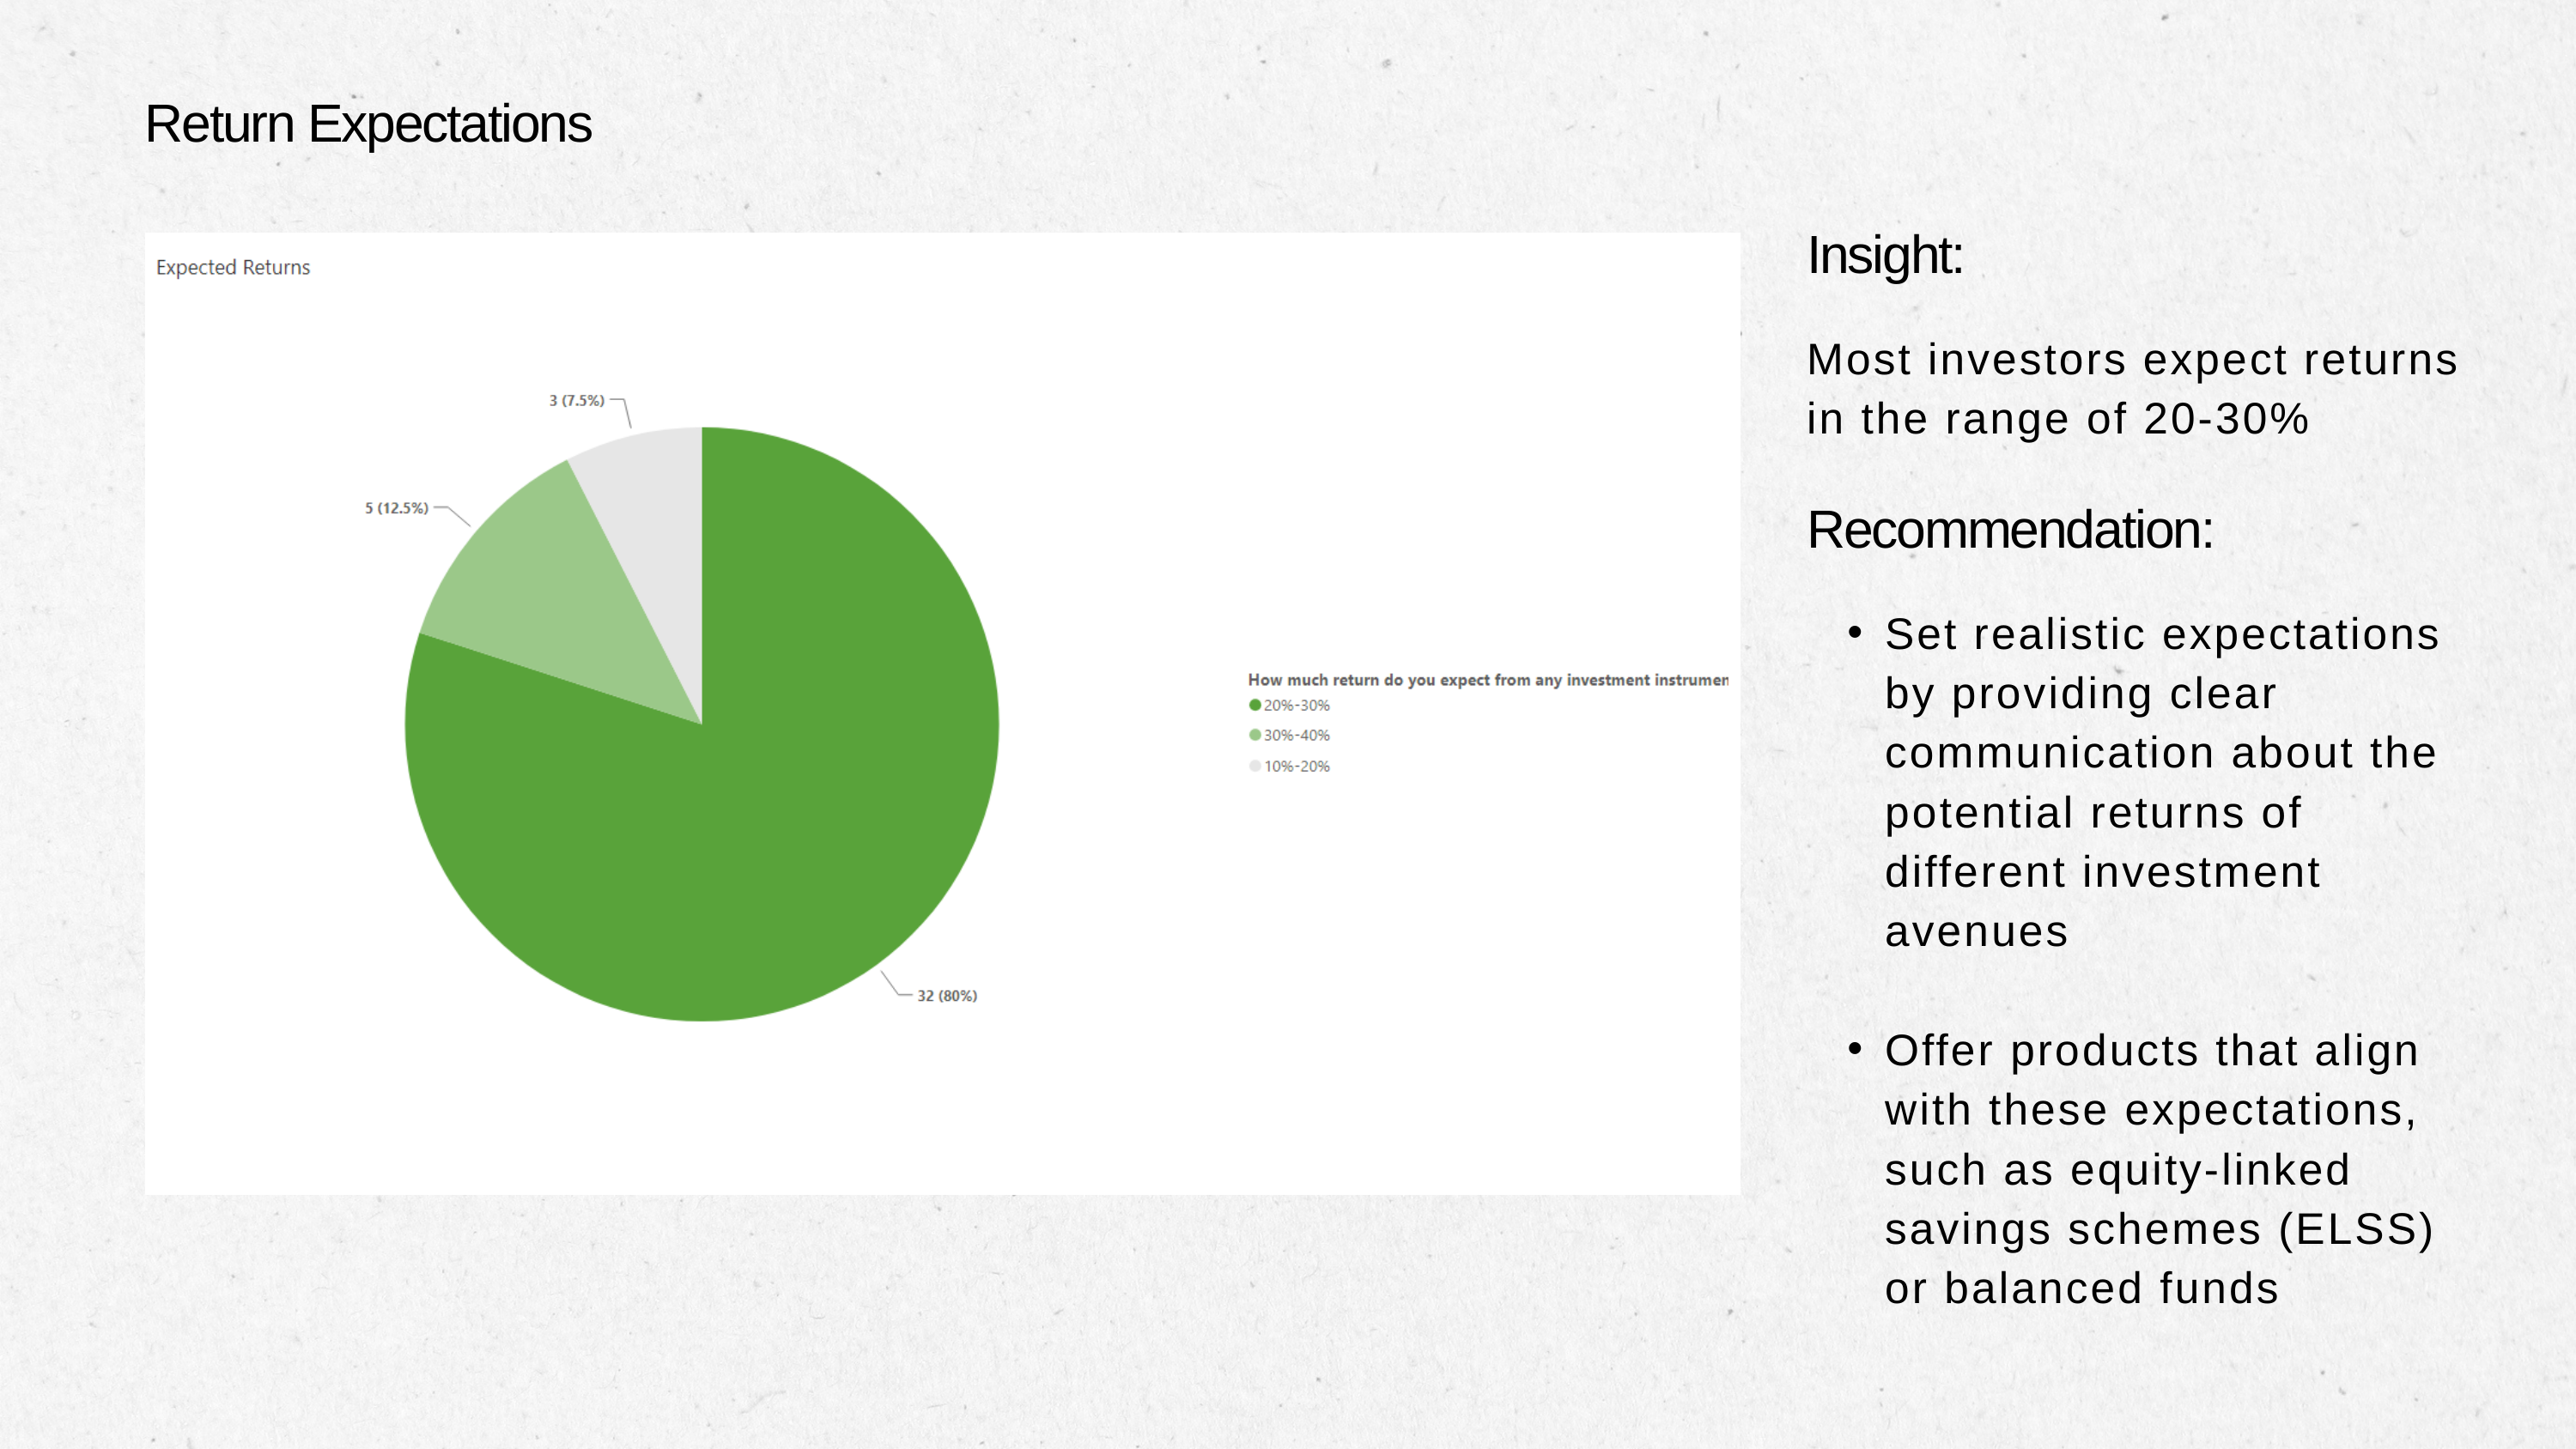

Return Expectations
Insight:

Most investors expect returns in the range of 20-30%
Recommendation:
Set realistic expectations by providing clear communication about the potential returns of different investment avenues

Offer products that align with these expectations, such as equity-linked savings schemes (ELSS) or balanced funds